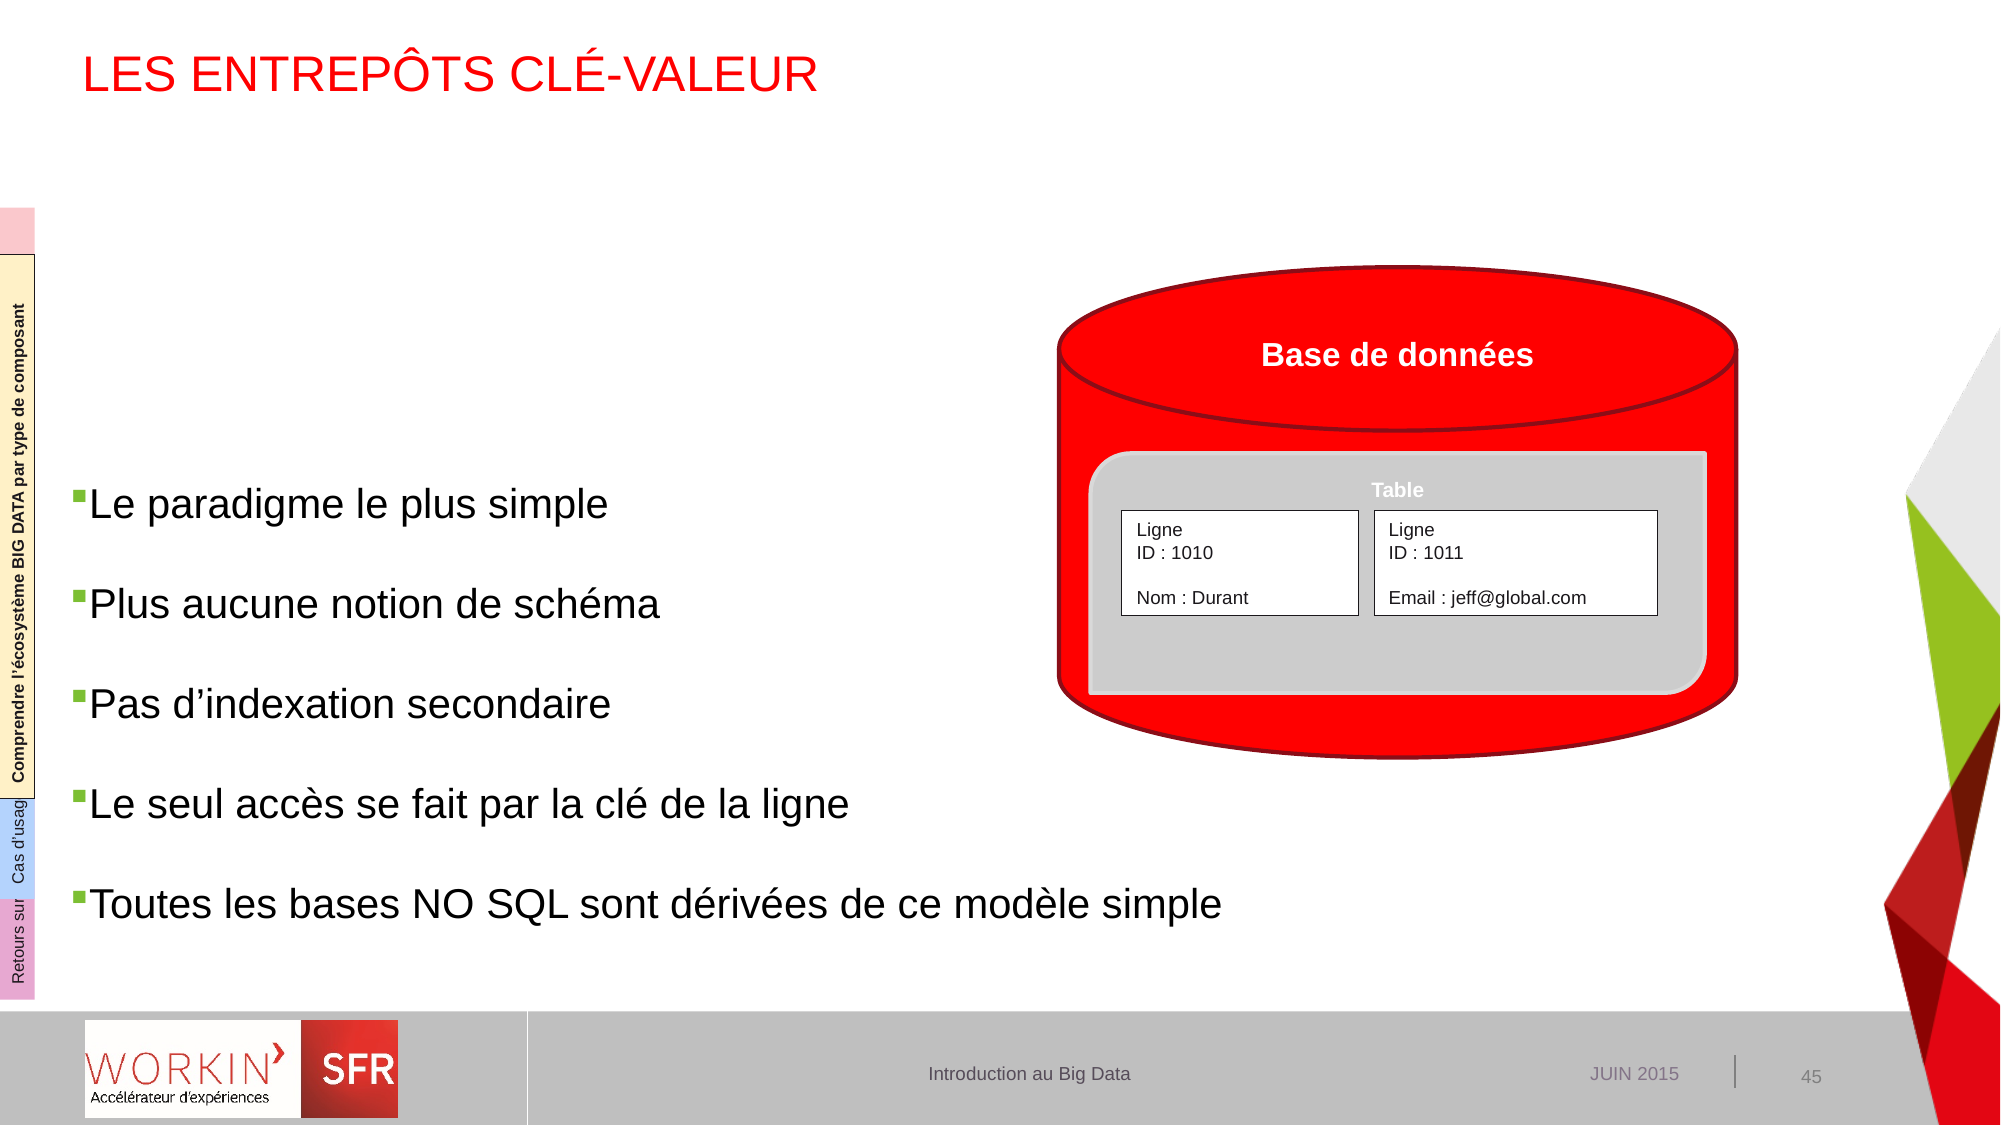

# Les entrepôts clé-valeur
Comprendre le Big Data s enjeux
Comprendre l’écosystème BIG DATA par type de composant
Cas d’usage dans le contexte SFR
Retours sur expérience dans le contexte SFR
Base de données

Table
Ligne
ID : 1010

Nom : Durant
Ligne
ID : 1011

Email : jeff@global.com
Le paradigme le plus simple
Plus aucune notion de schéma
Pas d’indexation secondaire
Le seul accès se fait par la clé de la ligne
Toutes les bases NO SQL sont dérivées de ce modèle simple

JUIN 2015
45